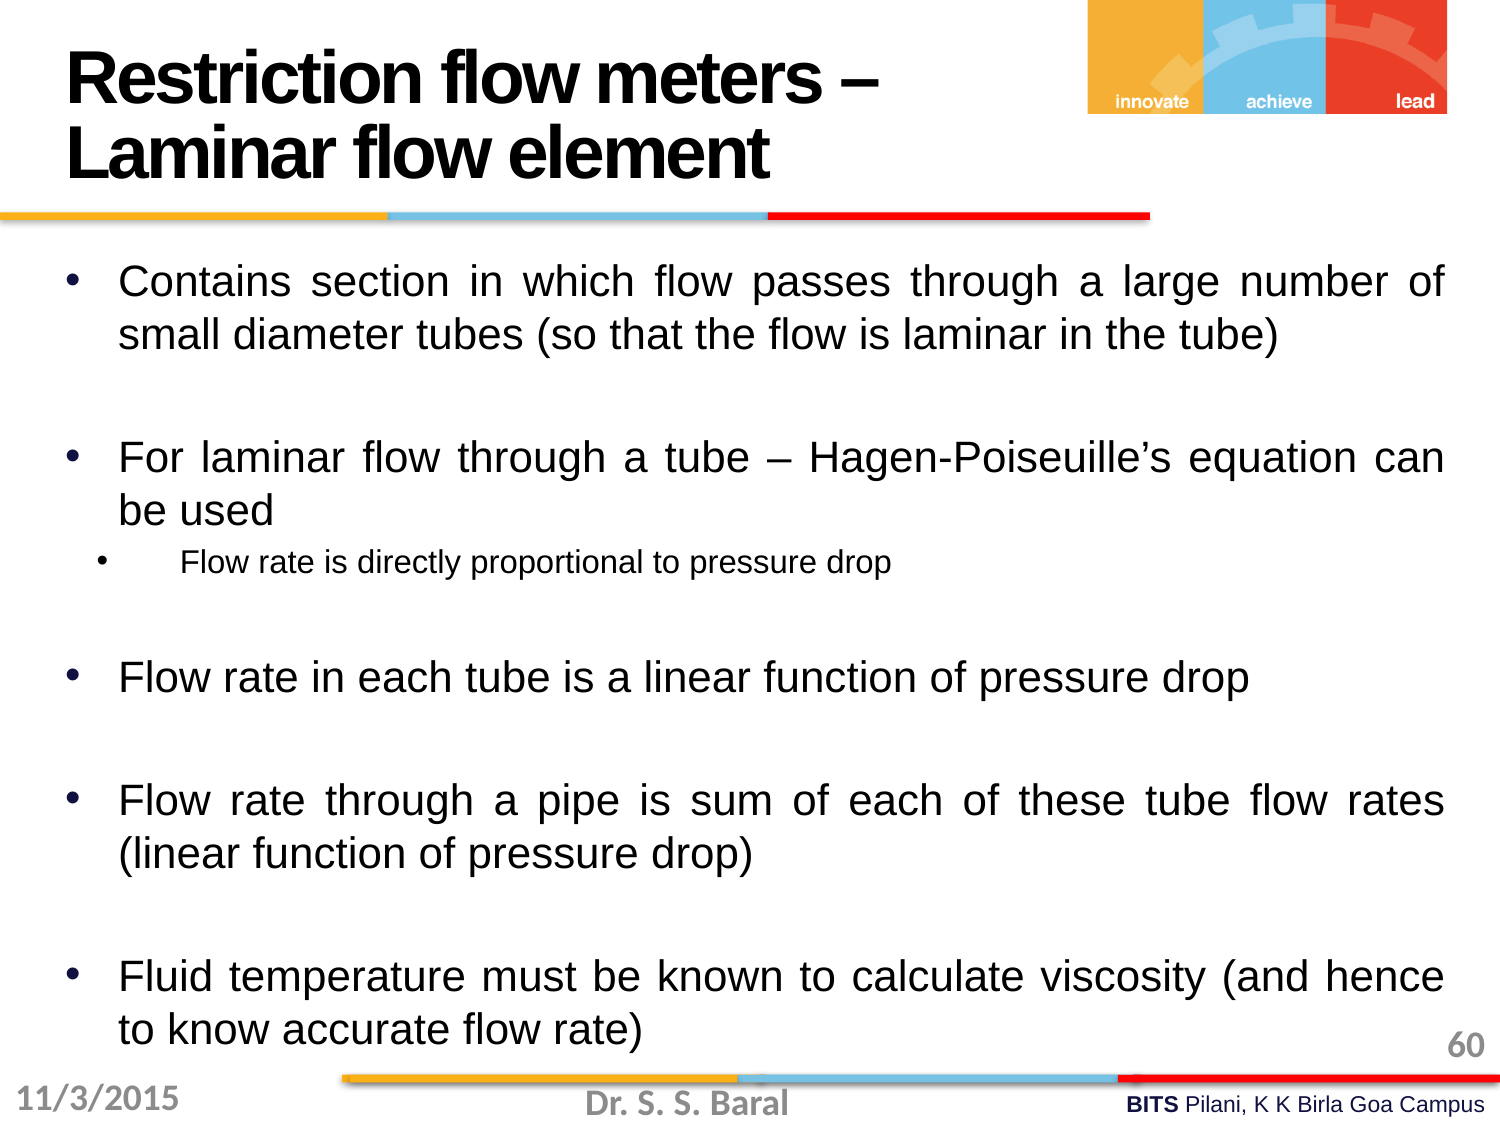

Restriction flow meters – Laminar flow element
Contains section in which flow passes through a large number of small diameter tubes (so that the flow is laminar in the tube)

For laminar flow through a tube – Hagen-Poiseuille’s equation can be used
Flow rate is directly proportional to pressure drop

Flow rate in each tube is a linear function of pressure drop

Flow rate through a pipe is sum of each of these tube flow rates (linear function of pressure drop)

Fluid temperature must be known to calculate viscosity (and hence to know accurate flow rate)
60
11/3/2015
Dr. S. S. Baral